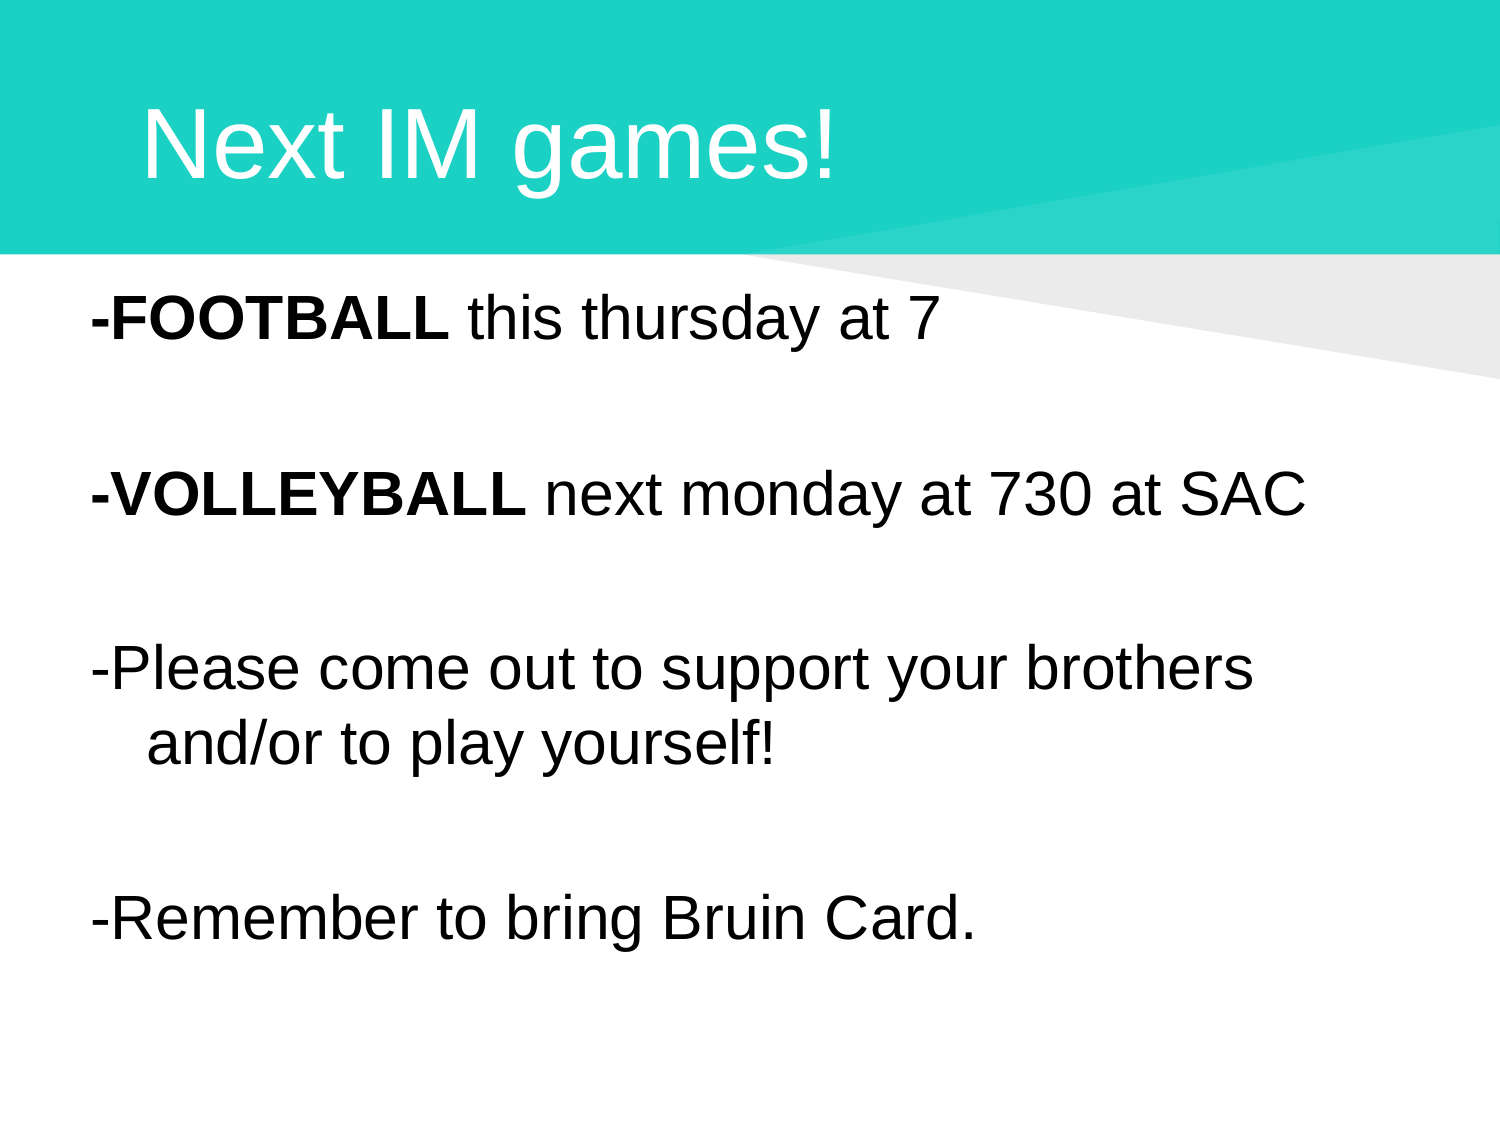

# Next IM games!
-FOOTBALL this thursday at 7

-VOLLEYBALL next monday at 730 at SAC

-Please come out to support your brothers and/or to play yourself!

-Remember to bring Bruin Card.